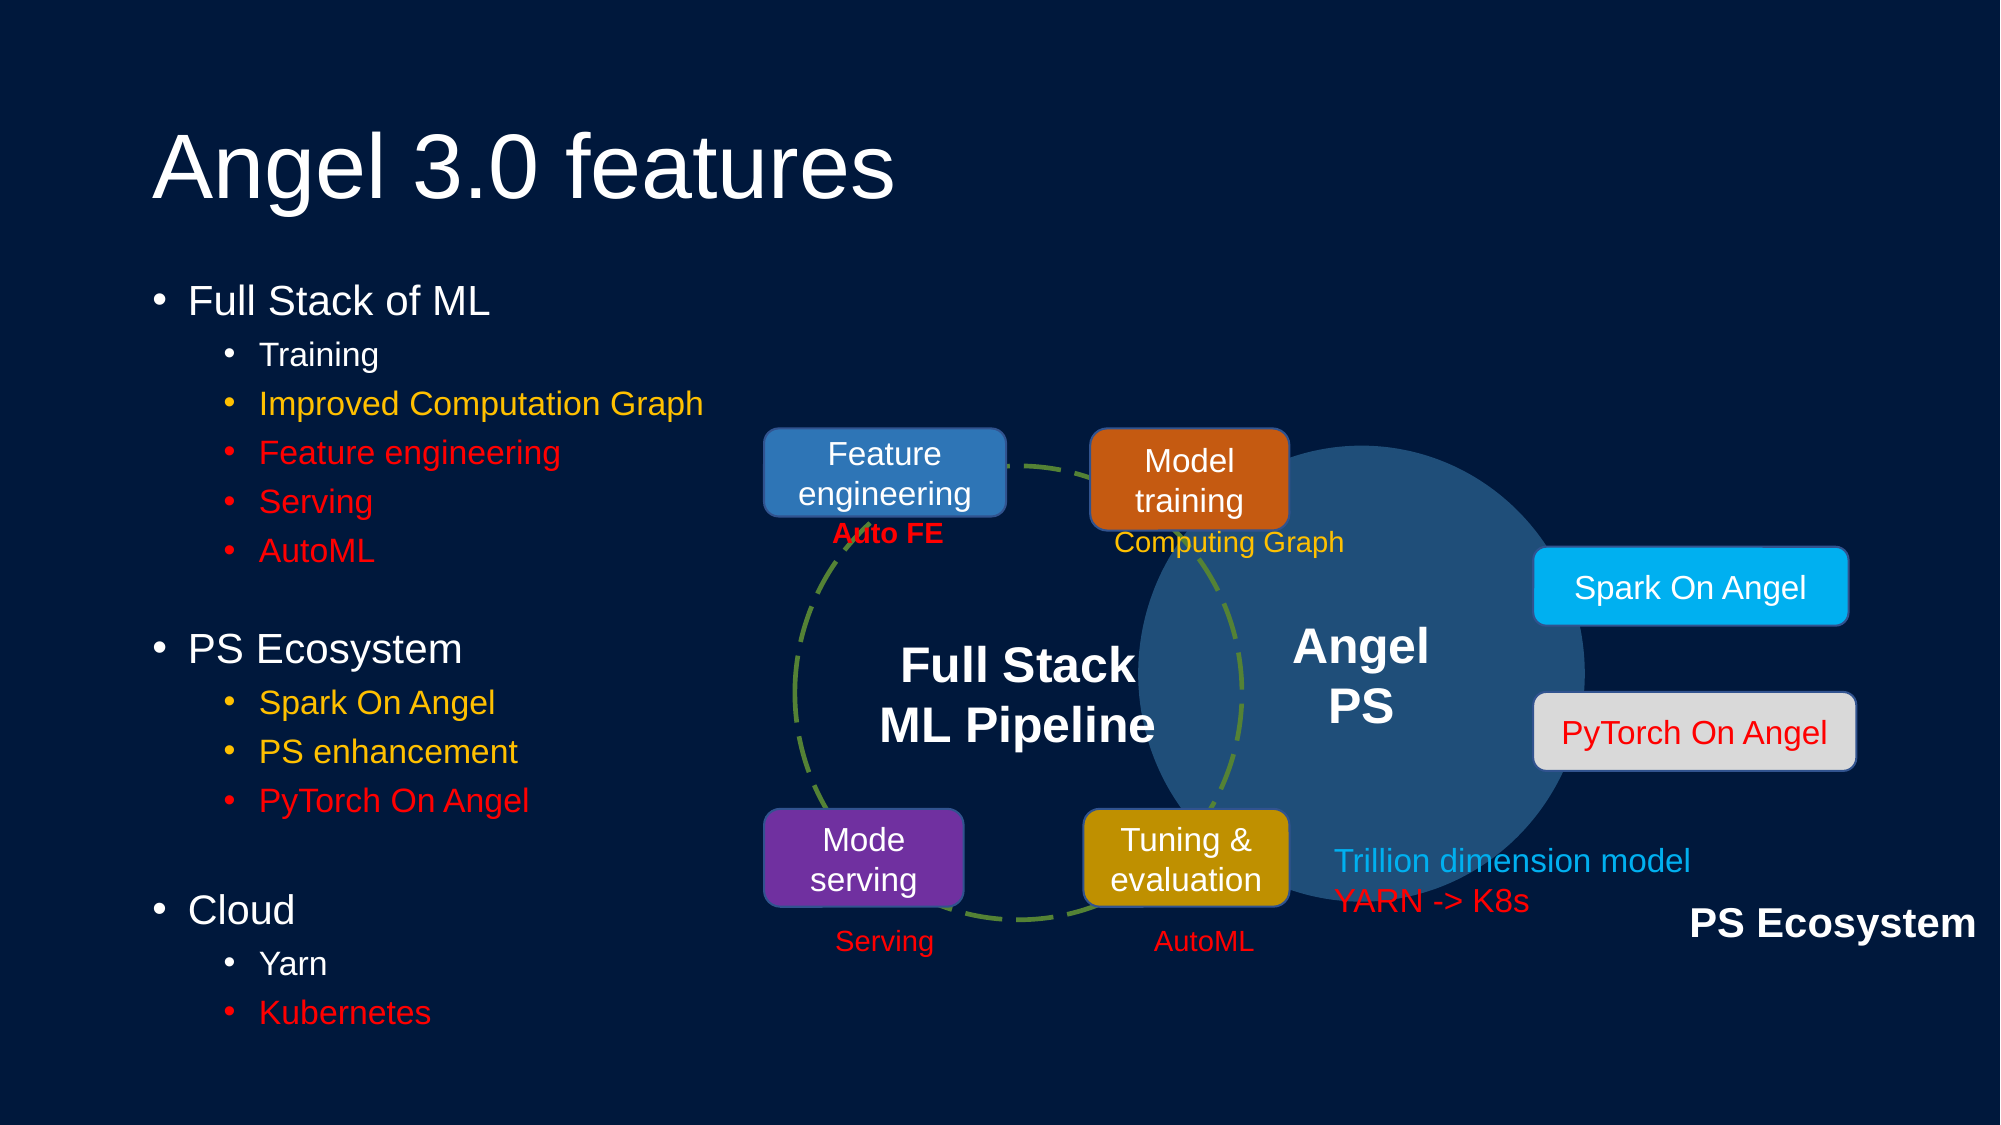

# Angel 3.0 features
Full Stack of ML
Training
Improved Computation Graph
Feature engineering
Serving
AutoML

PS Ecosystem
Spark On Angel
PS enhancement
PyTorch On Angel

Cloud
Yarn
Kubernetes
Feature engineering
Model training
Angel
PS
Full Stack ML Pipeline
Auto FE
Computing Graph
Spark On Angel
PyTorch On Angel
Mode serving
Tuning & evaluation
Trillion dimension model
YARN -> K8s
PS Ecosystem
Serving
AutoML